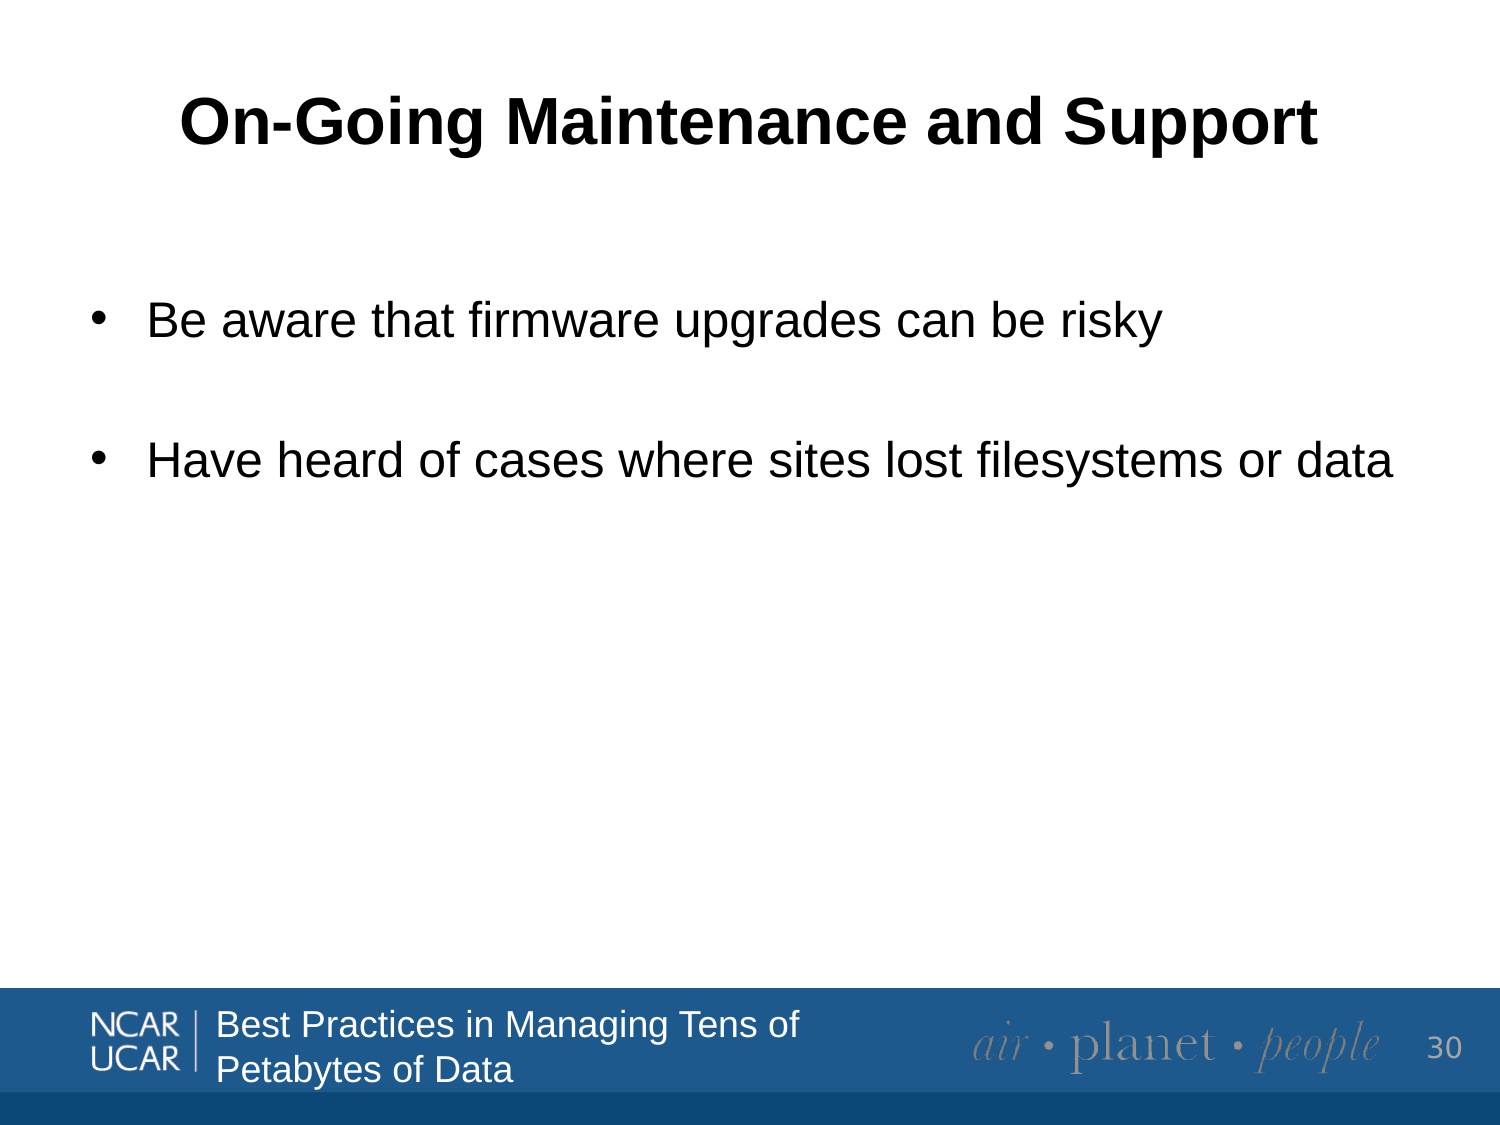

# On-Going Maintenance and Support

Be aware that firmware upgrades can be risky

Have heard of cases where sites lost filesystems or data

30